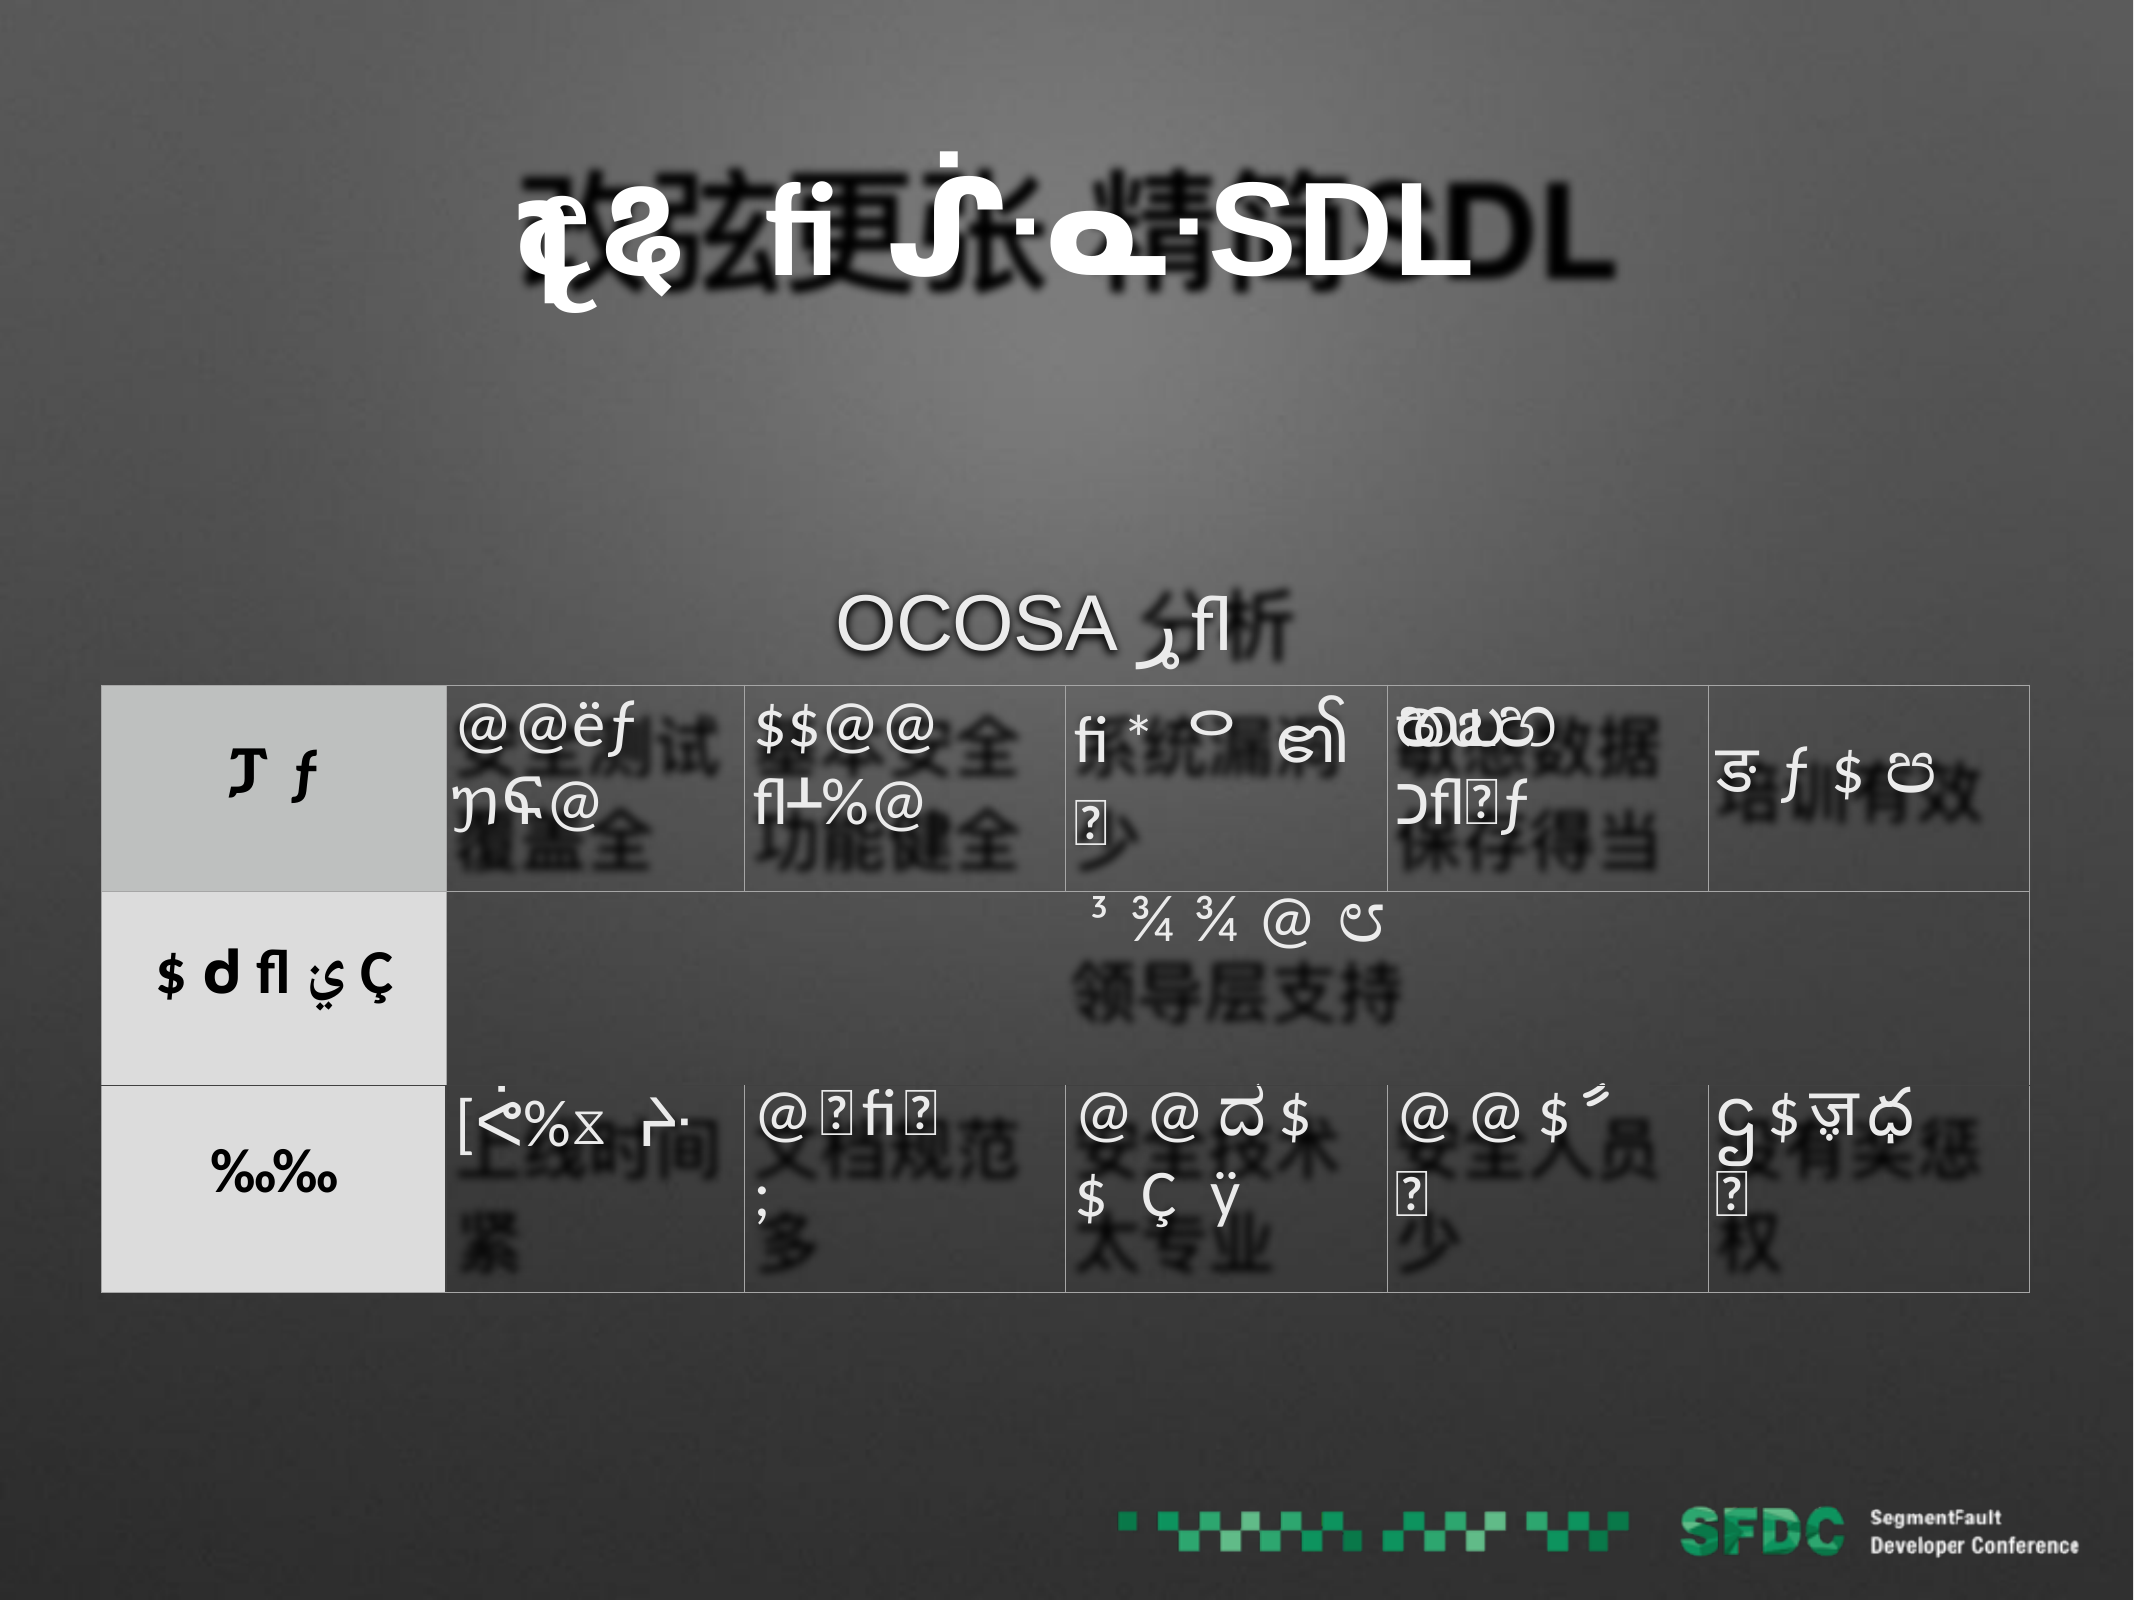

# දୡๅfi ᔜᓌSDL

OCOSA ړfl

| ፓƒ | @@ëƒ ᥟፍ@ | $$@@ flᚆ%@ | fi\*ᄋ၏ ੝ | භఽහഝ כfl஑ƒ | ङƒ$ප |
| --- | --- | --- | --- | --- | --- |
| $ᲫflࢩÇ | ᶾ¾¾@೮ |  |  |  |  |
| ‰‰ | [ᕚ%ᳵ ᔲ | @໩fi᝜ ; | @@ದ$ $Çӱ | @@$ާ ੝ | ဌ$ॹధ ๦ |